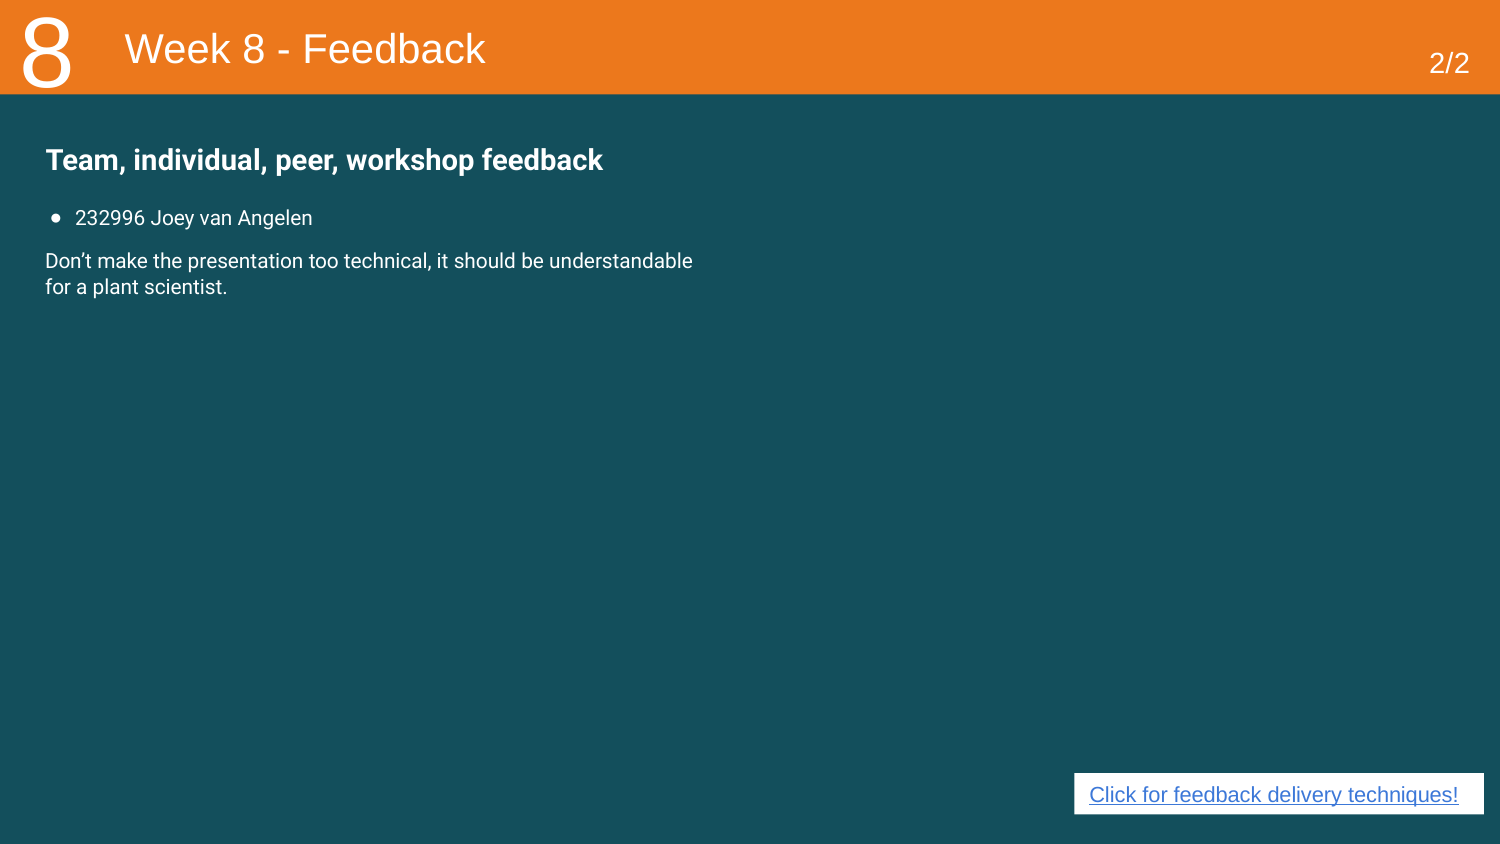

8
# Week 8 - Feedback
2/2
Team, individual, peer, workshop feedback
232996 Joey van Angelen
Don’t make the presentation too technical, it should be understandable for a plant scientist.
Click for feedback delivery techniques!